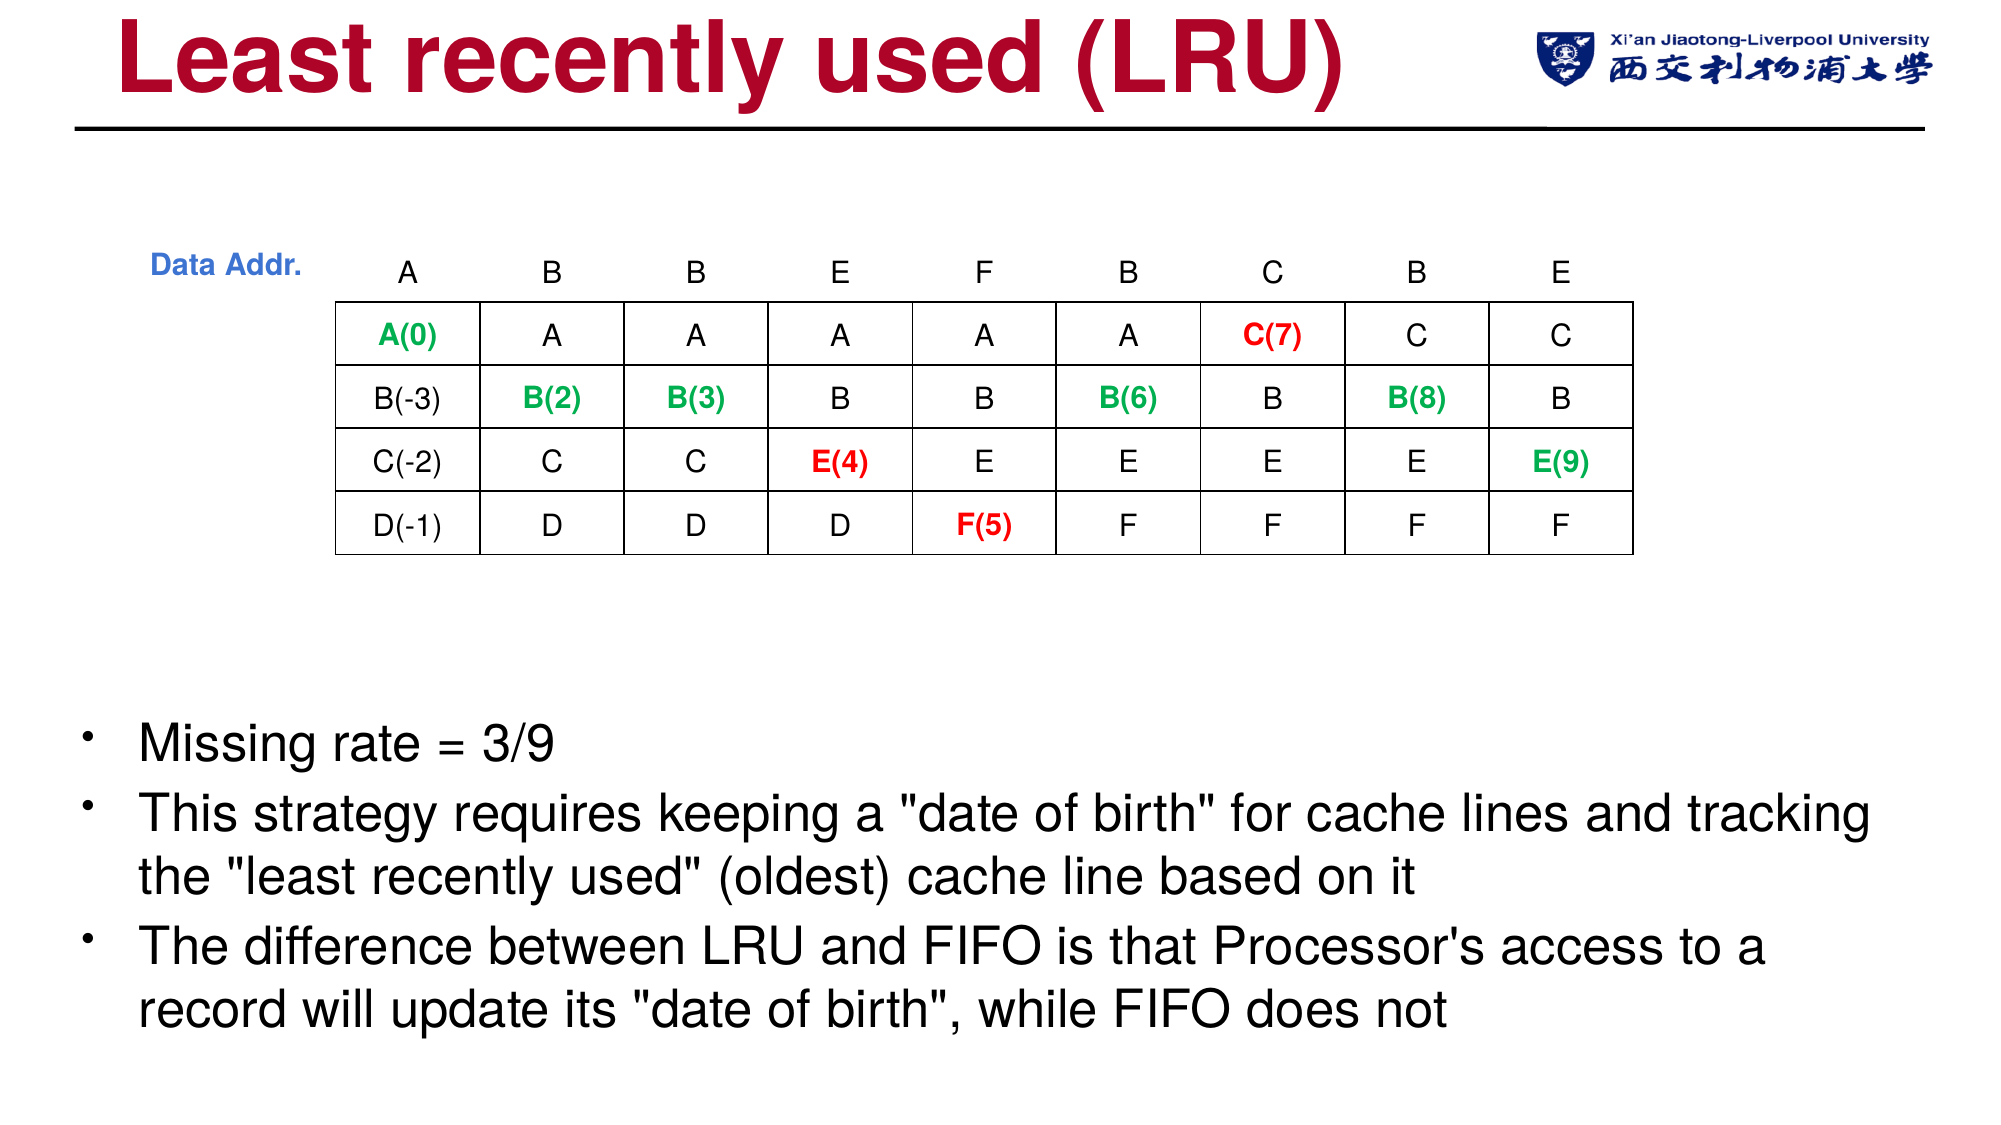

# Least recently used (LRU)
Data Addr.
| A | B | B | E | F | B | C | B | E |
| --- | --- | --- | --- | --- | --- | --- | --- | --- |
| A(0) | A | A | A | A | A | C(7) | C | C |
| B(-3) | B(2) | B(3) | B | B | B(6) | B | B(8) | B |
| C(-2) | C | C | E(4) | E | E | E | E | E(9) |
| D(-1) | D | D | D | F(5) | F | F | F | F |
Missing rate = 3/9
This strategy requires keeping a "date of birth" for cache lines and tracking the "least recently used" (oldest) cache line based on it
The difference between LRU and FIFO is that Processor's access to a record will update its "date of birth", while FIFO does not